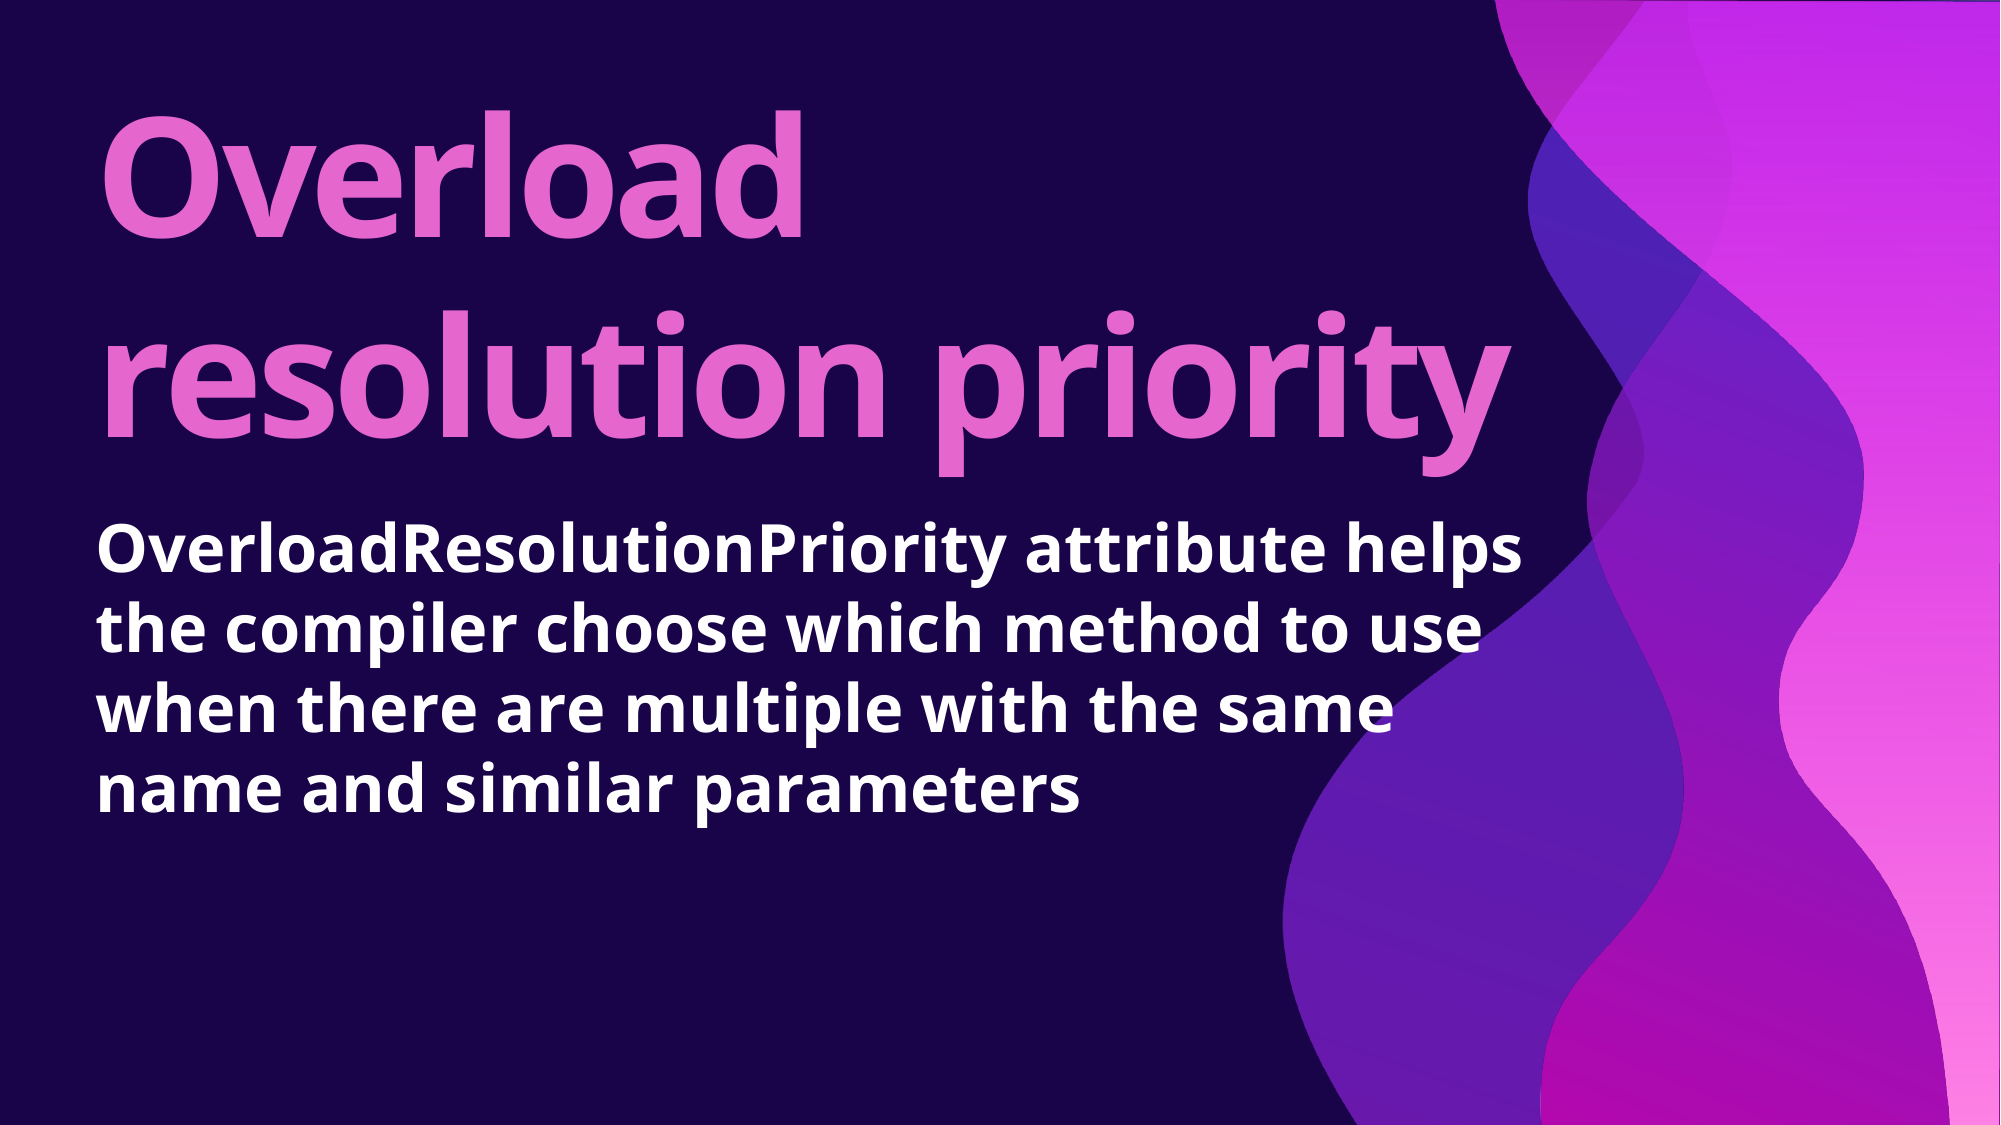

# Overload resolution priority
OverloadResolutionPriority attribute helps the compiler choose which method to use when there are multiple with the same name and similar parameters